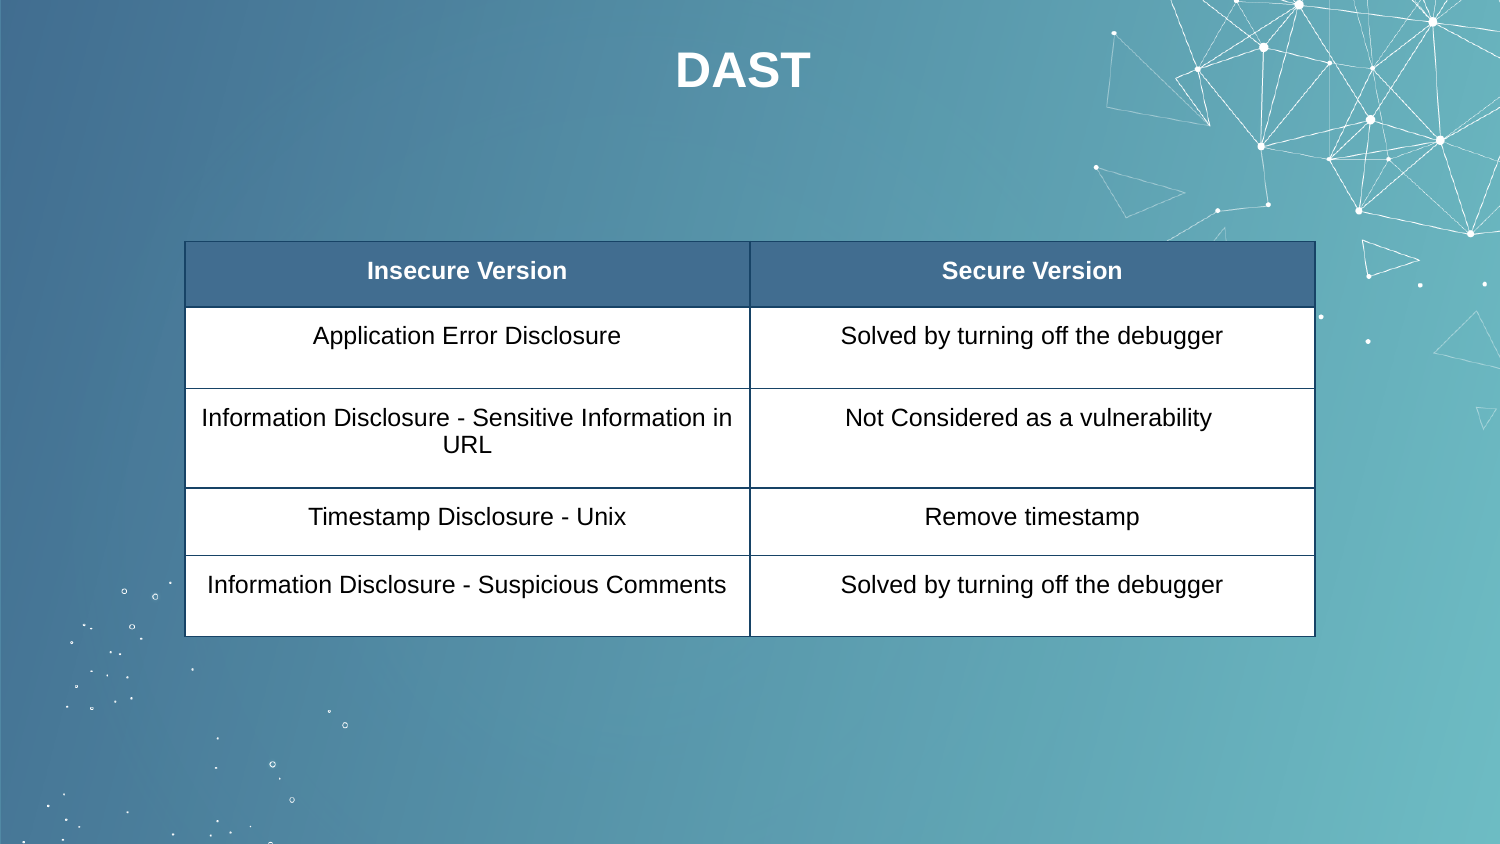

# DAST
| Insecure Version | Secure Version |
| --- | --- |
| Application Error Disclosure | Solved by turning off the debugger |
| Information Disclosure - Sensitive Information in URL | Not Considered as a vulnerability |
| Timestamp Disclosure - Unix | Remove timestamp |
| Information Disclosure - Suspicious Comments | Solved by turning off the debugger |